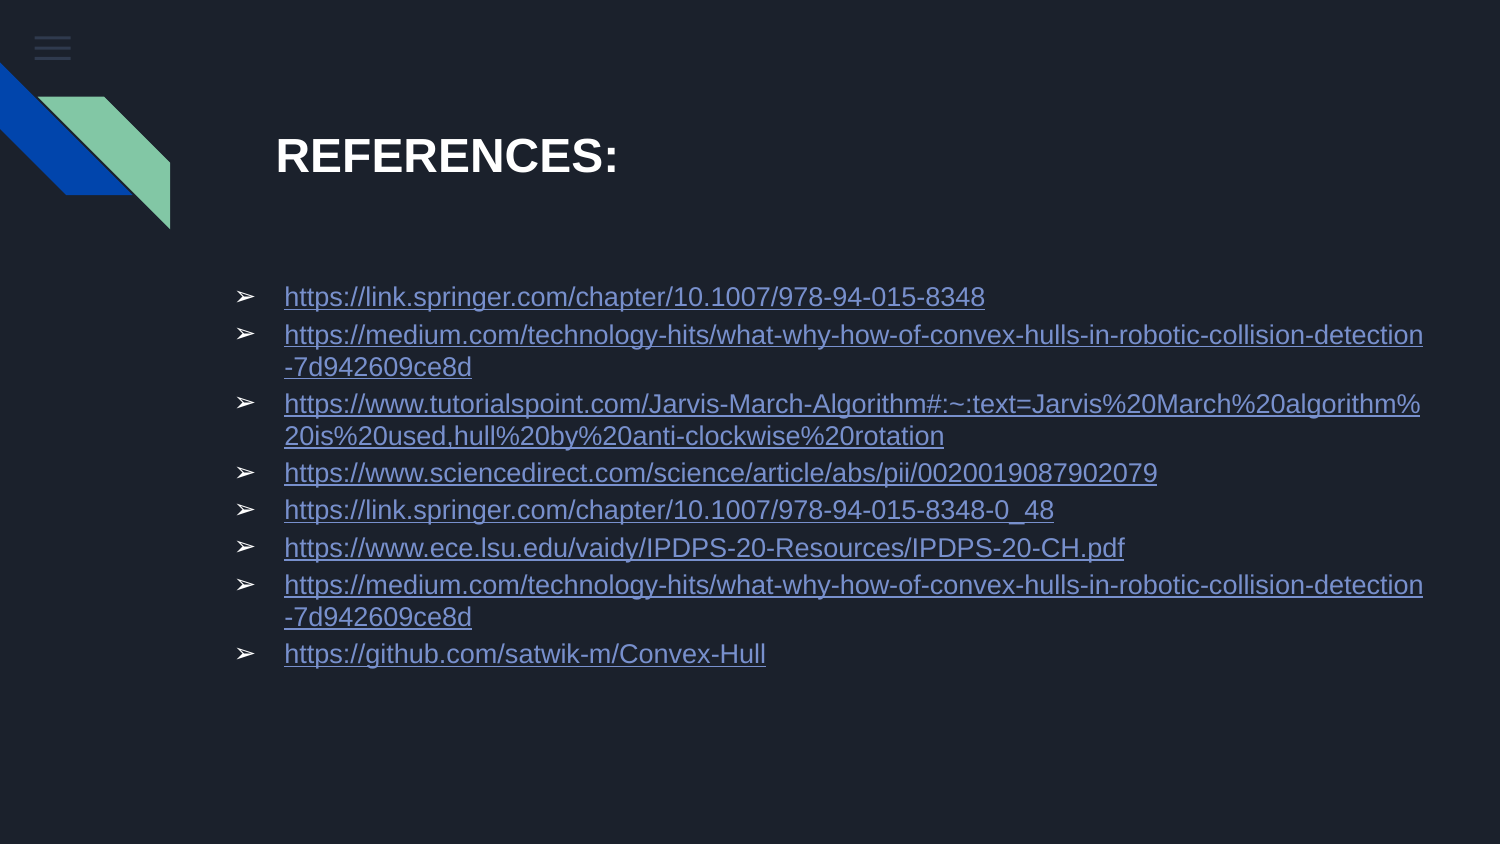

REFERENCES:

https://link.springer.com/chapter/10.1007/978-94-015-8348
https://medium.com/technology-hits/what-why-how-of-convex-hulls-in-robotic-collision-detection-7d942609ce8d
https://www.tutorialspoint.com/Jarvis-March-Algorithm#:~:text=Jarvis%20March%20algorithm%20is%20used,hull%20by%20anti-clockwise%20rotation
https://www.sciencedirect.com/science/article/abs/pii/0020019087902079
https://link.springer.com/chapter/10.1007/978-94-015-8348-0_48
https://www.ece.lsu.edu/vaidy/IPDPS-20-Resources/IPDPS-20-CH.pdf
https://medium.com/technology-hits/what-why-how-of-convex-hulls-in-robotic-collision-detection-7d942609ce8d
https://github.com/satwik-m/Convex-Hull